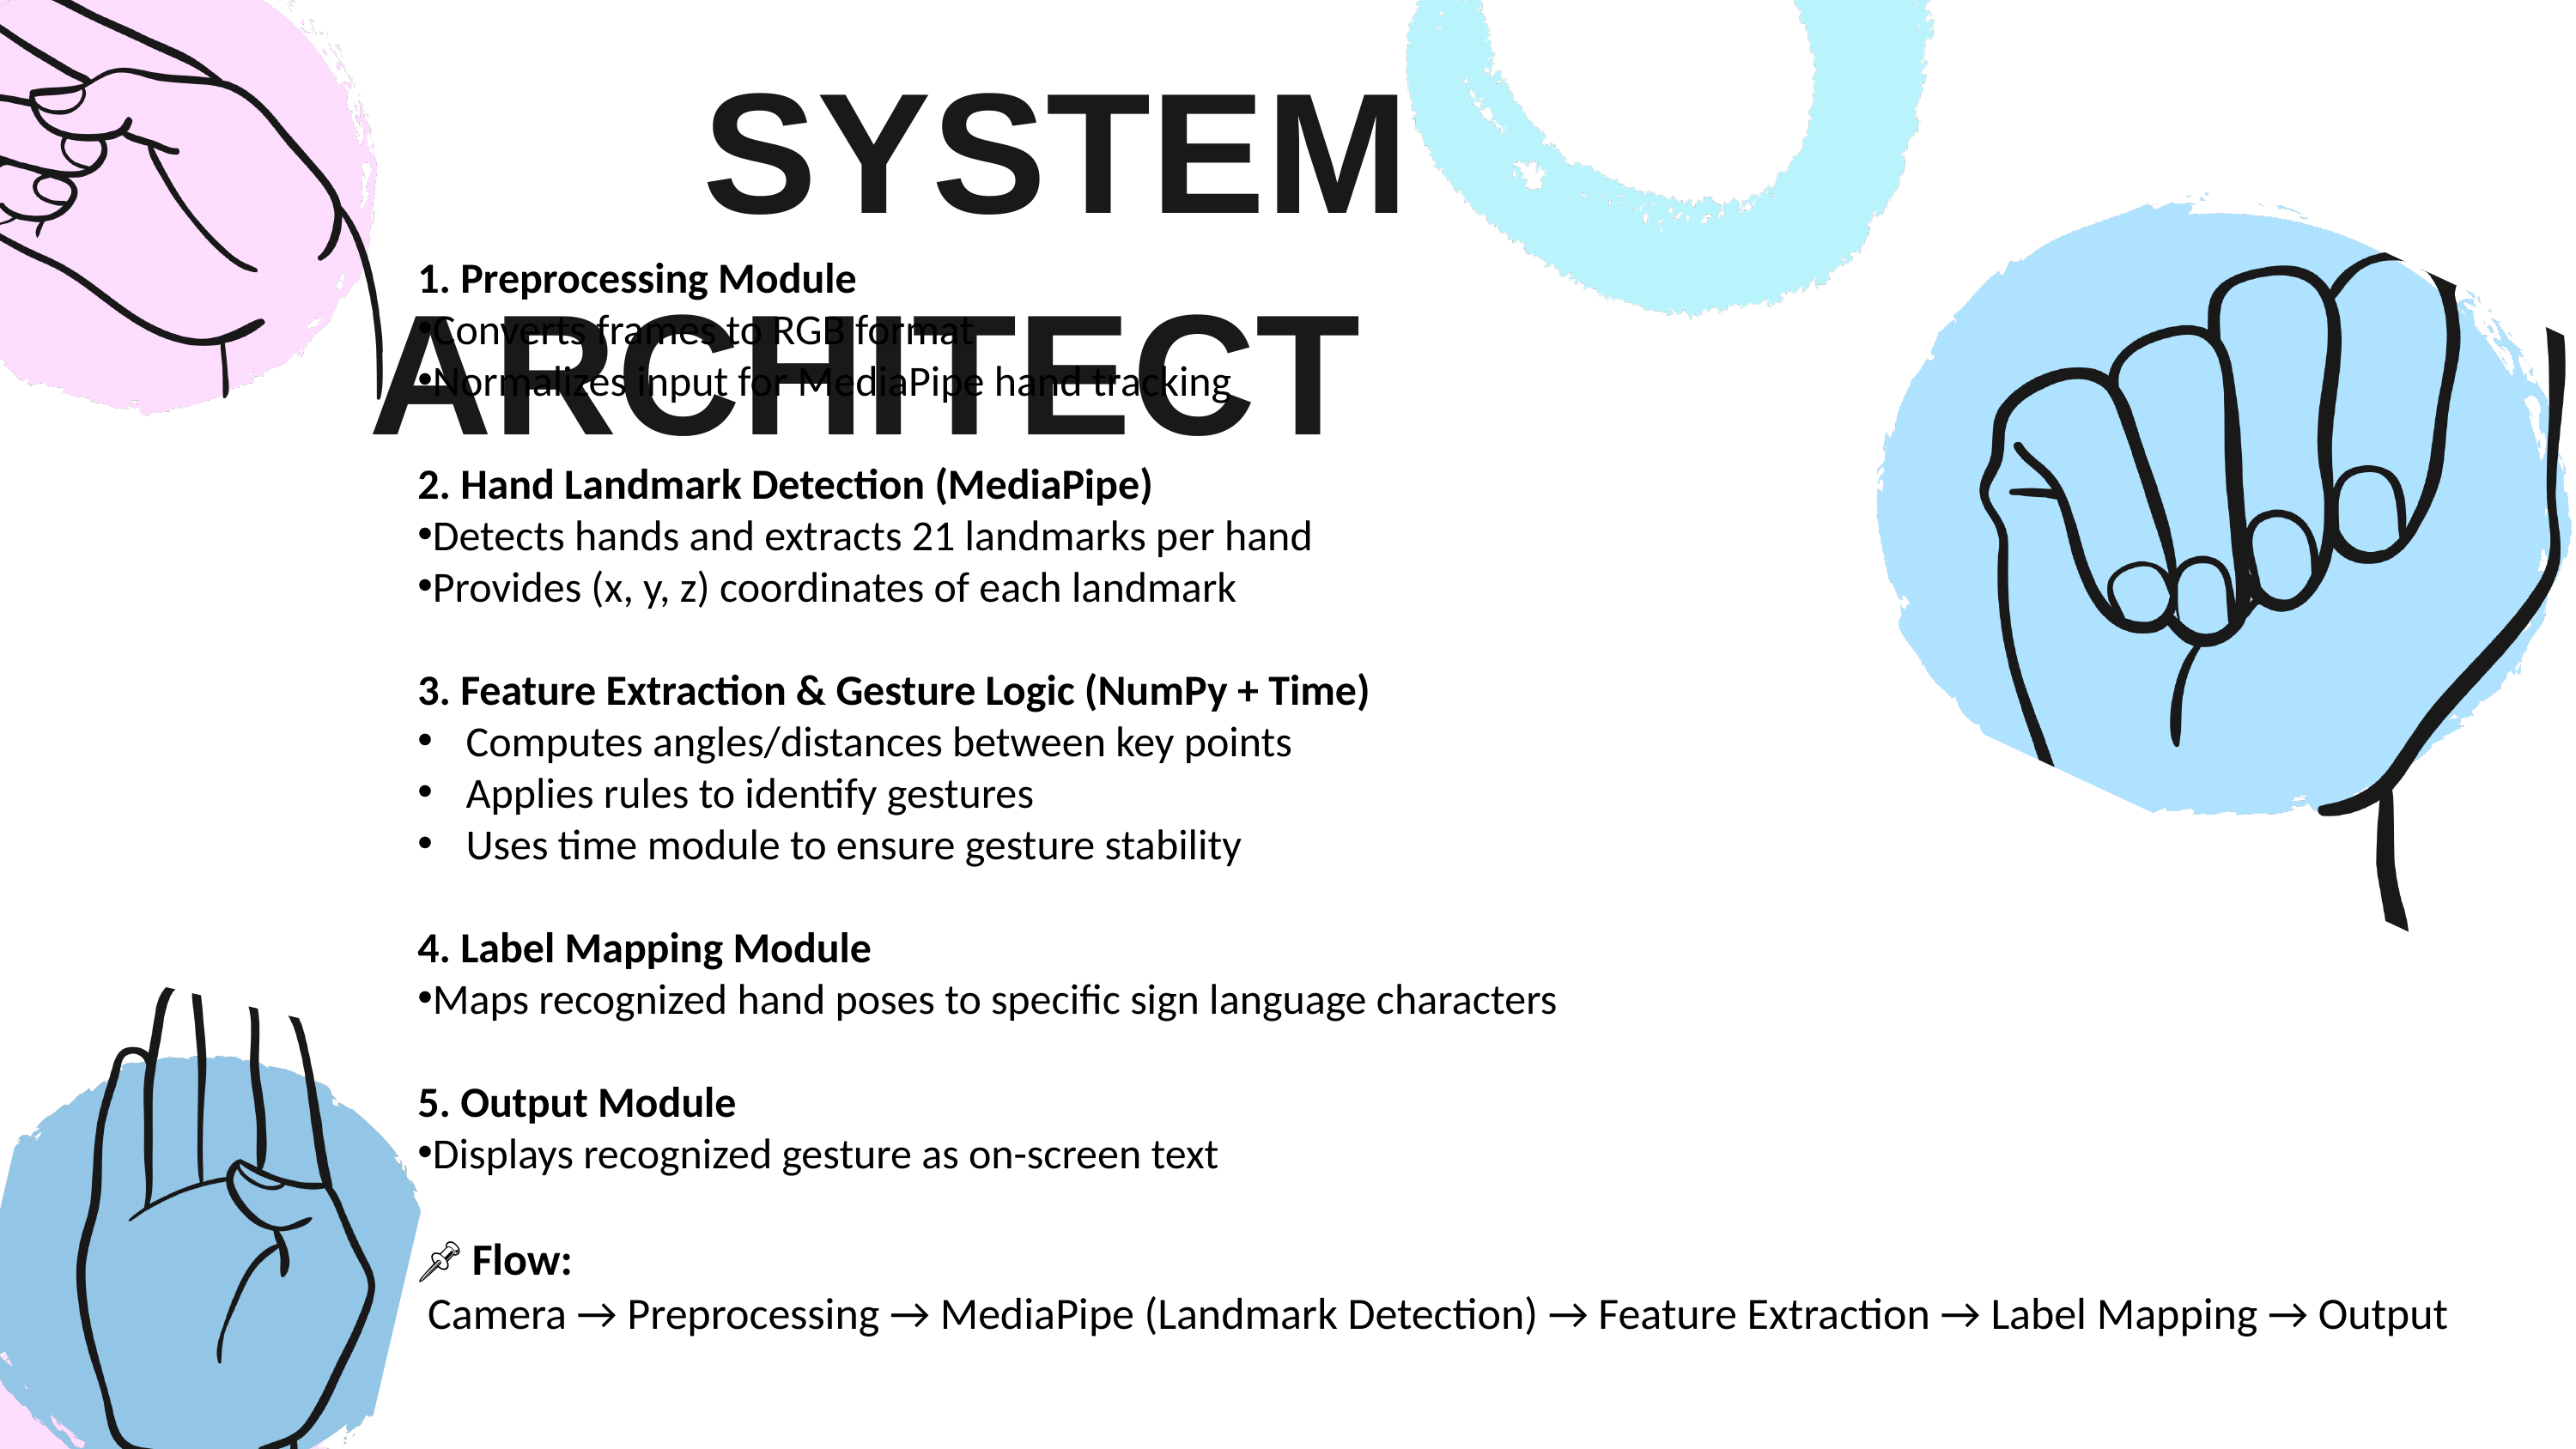

SYSTEM ARCHITECT

1. Preprocessing Module
Converts frames to RGB format
Normalizes input for MediaPipe hand tracking

2. Hand Landmark Detection (MediaPipe)
Detects hands and extracts 21 landmarks per hand
Provides (x, y, z) coordinates of each landmark

3. Feature Extraction & Gesture Logic (NumPy + Time)
Computes angles/distances between key points
Applies rules to identify gestures
Uses time module to ensure gesture stability

4. Label Mapping Module
Maps recognized hand poses to specific sign language characters

5. Output Module
Displays recognized gesture as on-screen text

📌 Flow:
 Camera → Preprocessing → MediaPipe (Landmark Detection) → Feature Extraction → Label Mapping → Output